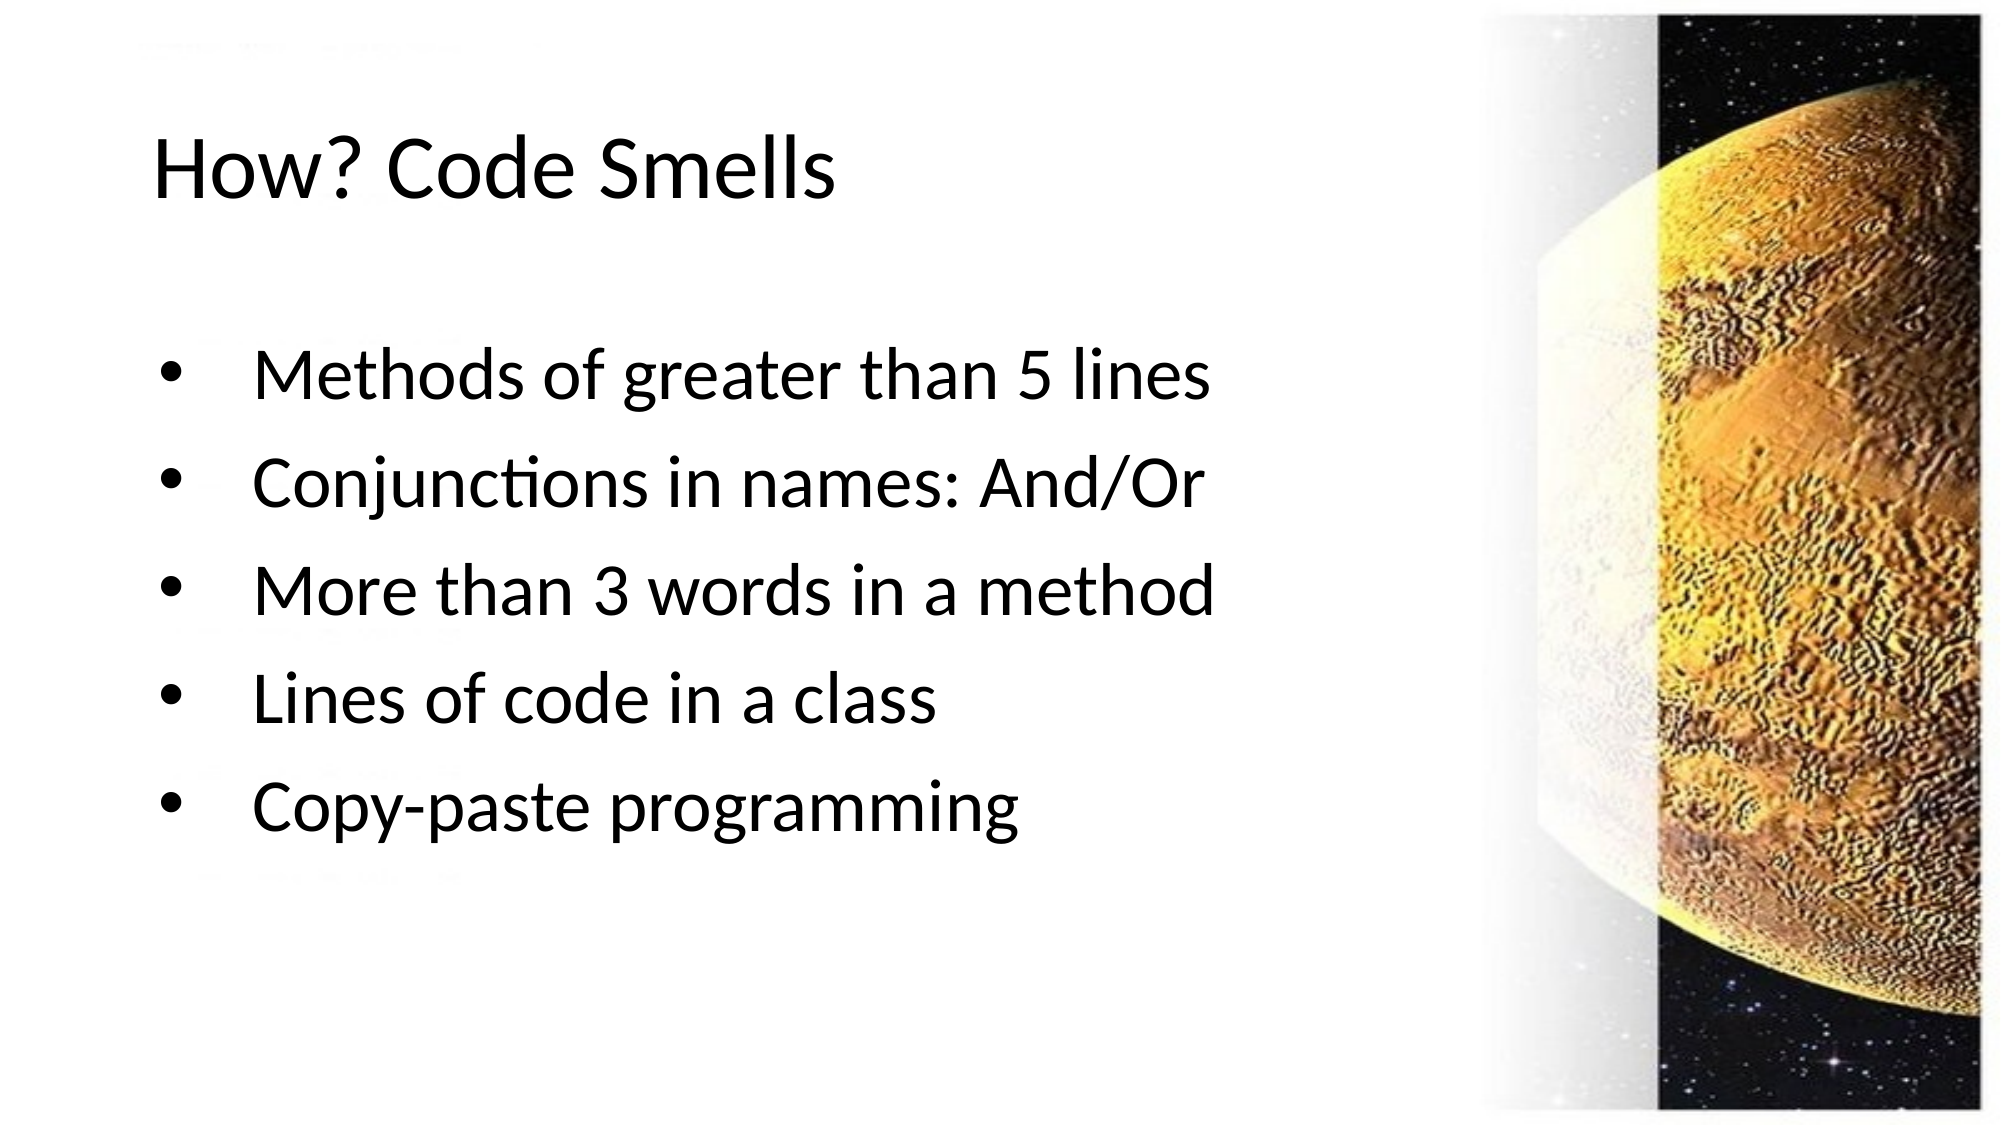

# How? Code Smells
Methods of greater than 5 lines
Conjunctions in names: And/Or
More than 3 words in a method
Lines of code in a class
Copy-paste programming